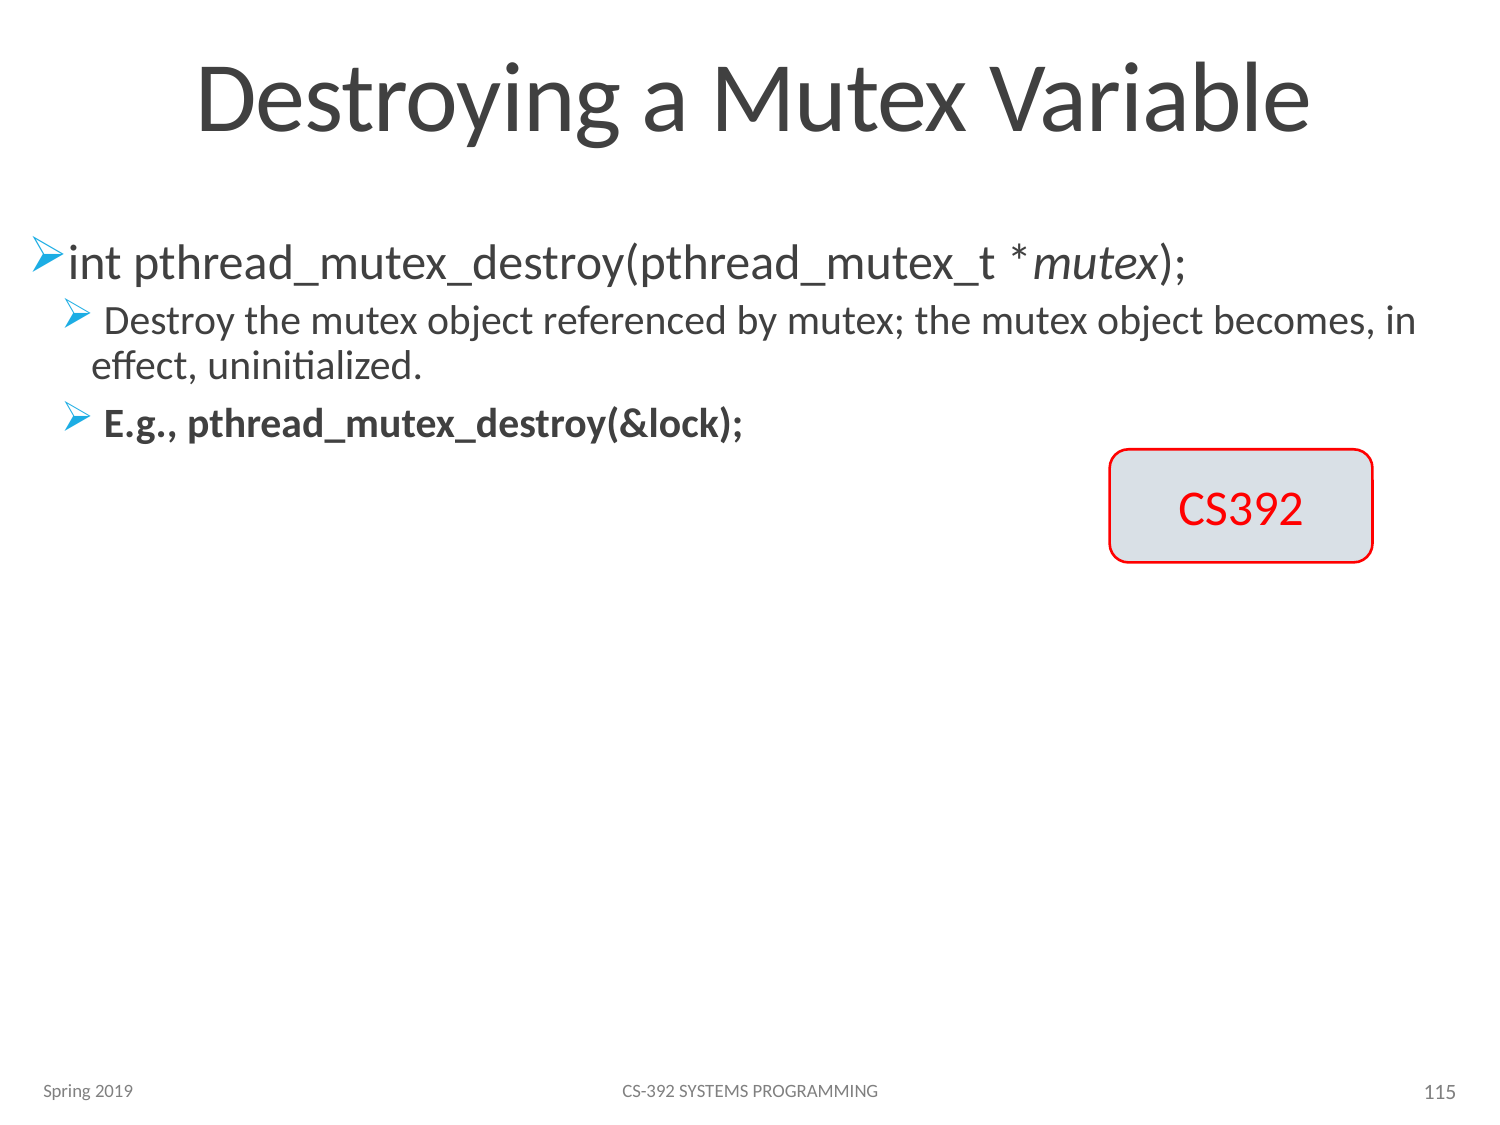

# Destroying a Mutex Variable
int pthread_mutex_destroy(pthread_mutex_t *mutex);
 Destroy the mutex object referenced by mutex; the mutex object becomes, in effect, uninitialized.
 E.g., pthread_mutex_destroy(&lock);

CS392
Spring 2019
CS-392 Systems Programming
115